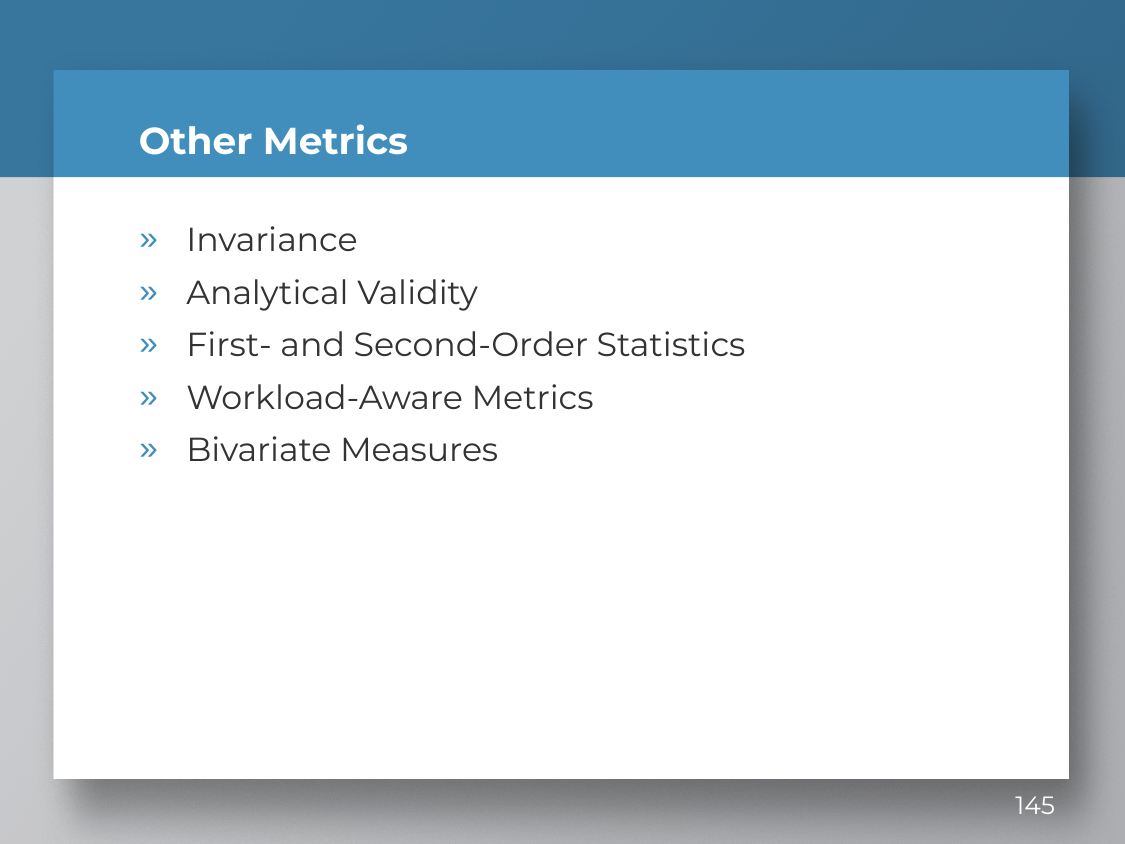

# Other Metrics
Invariance
Analytical Validity
First- and Second-Order Statistics
Workload-Aware Metrics
Bivariate Measures
145